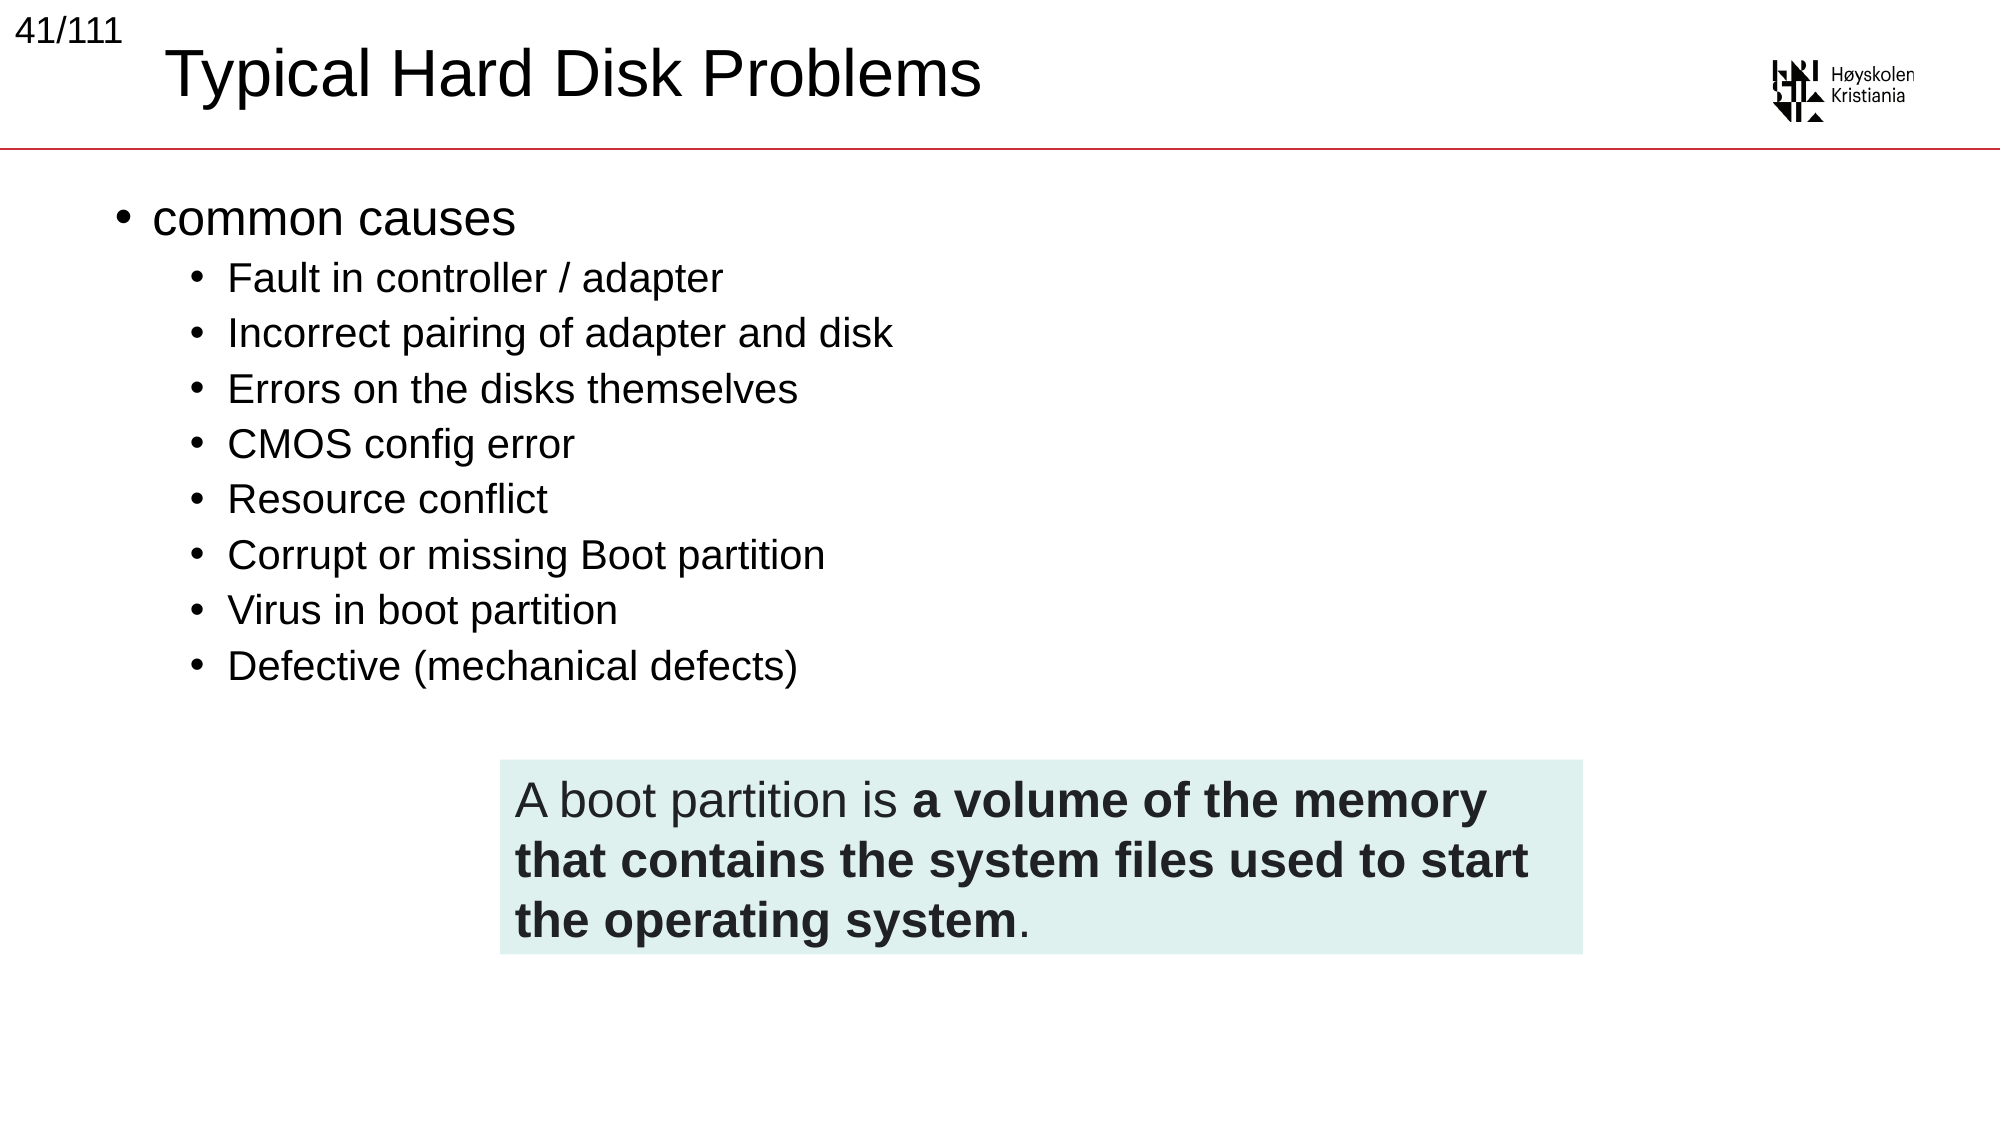

41/111
# Typical Hard Disk Problems
common causes
Fault in controller / adapter
Incorrect pairing of adapter and disk
Errors on the disks themselves
CMOS config error
Resource conflict
Corrupt or missing Boot partition
Virus in boot partition
Defective (mechanical defects)
A boot partition is a volume of the memory that contains the system files used to start the operating system.